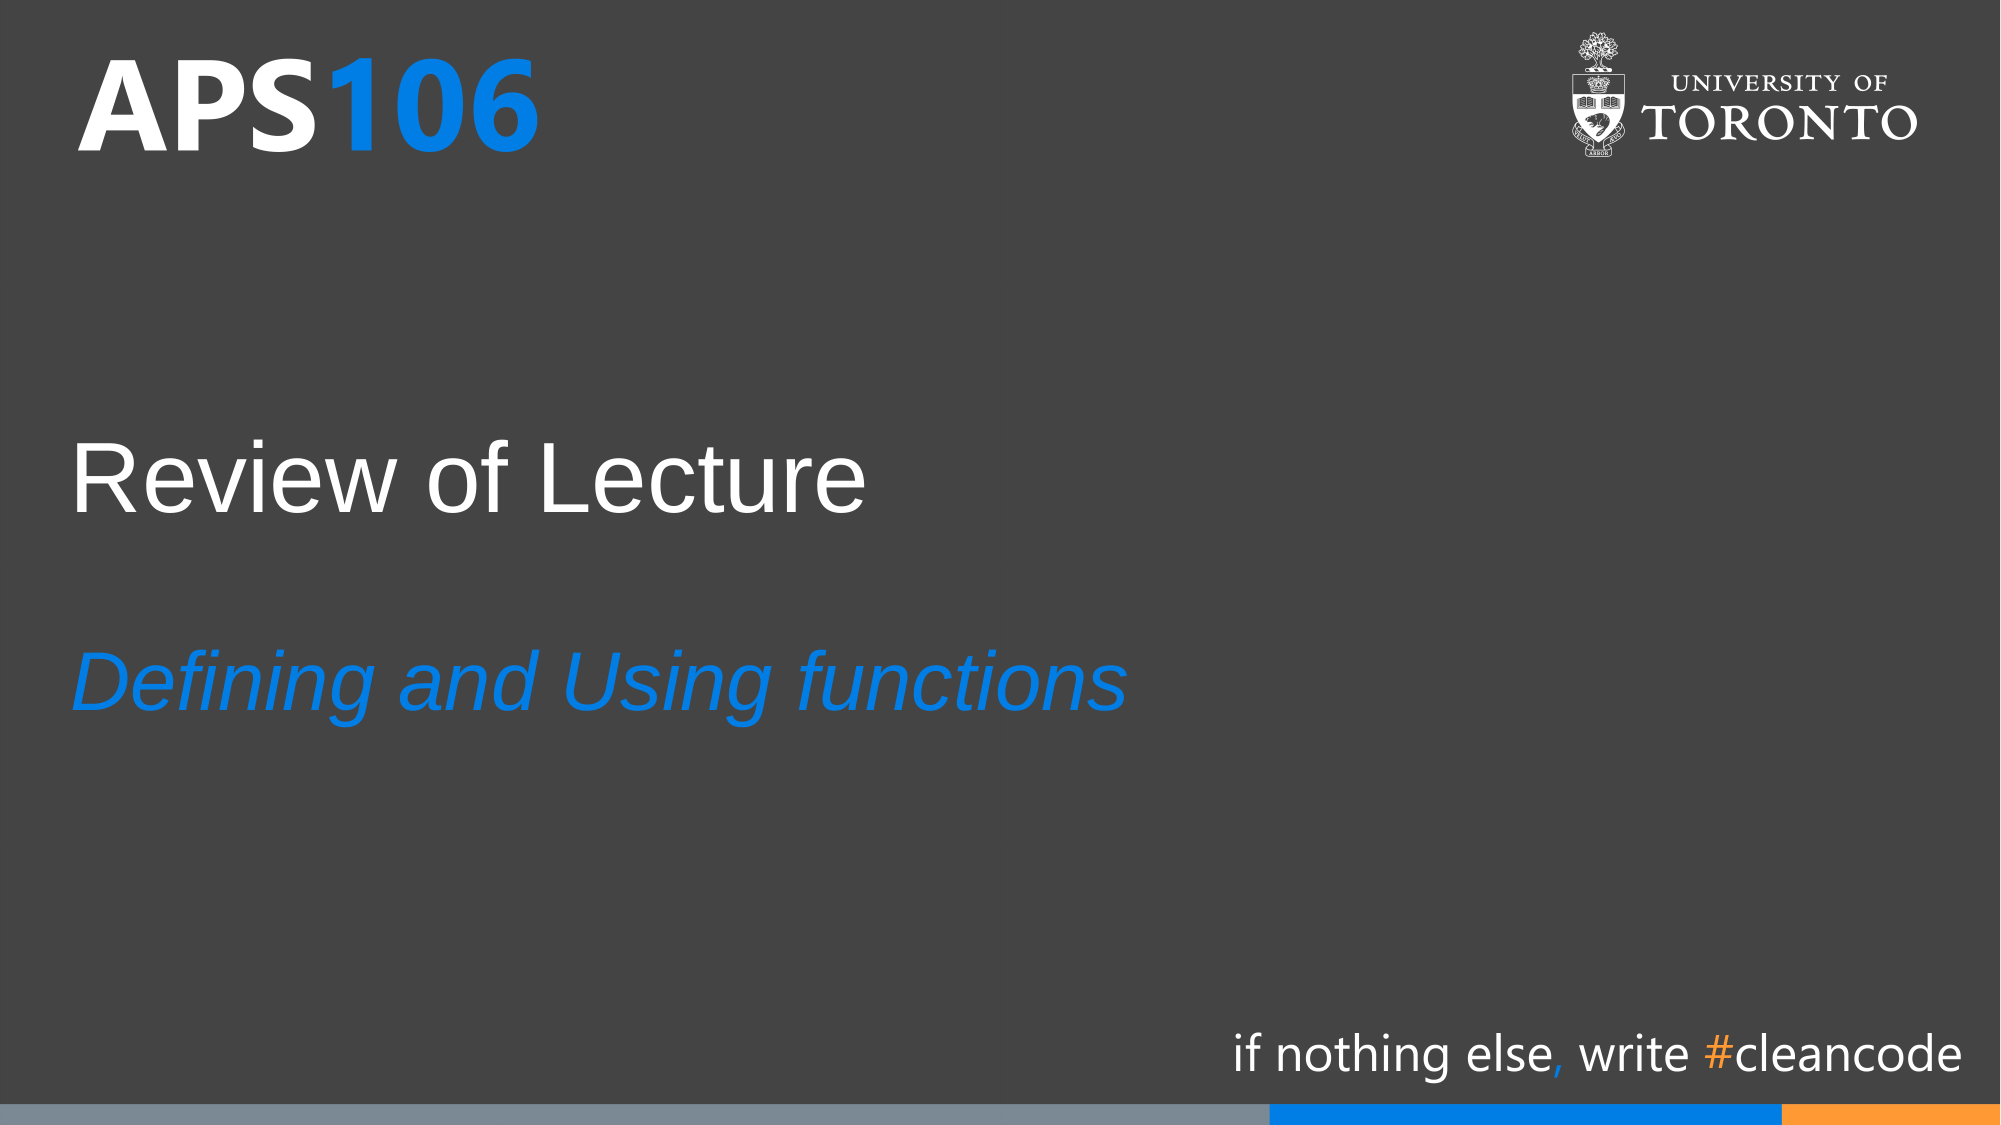

# Review of Lecture
Defining and Using functions